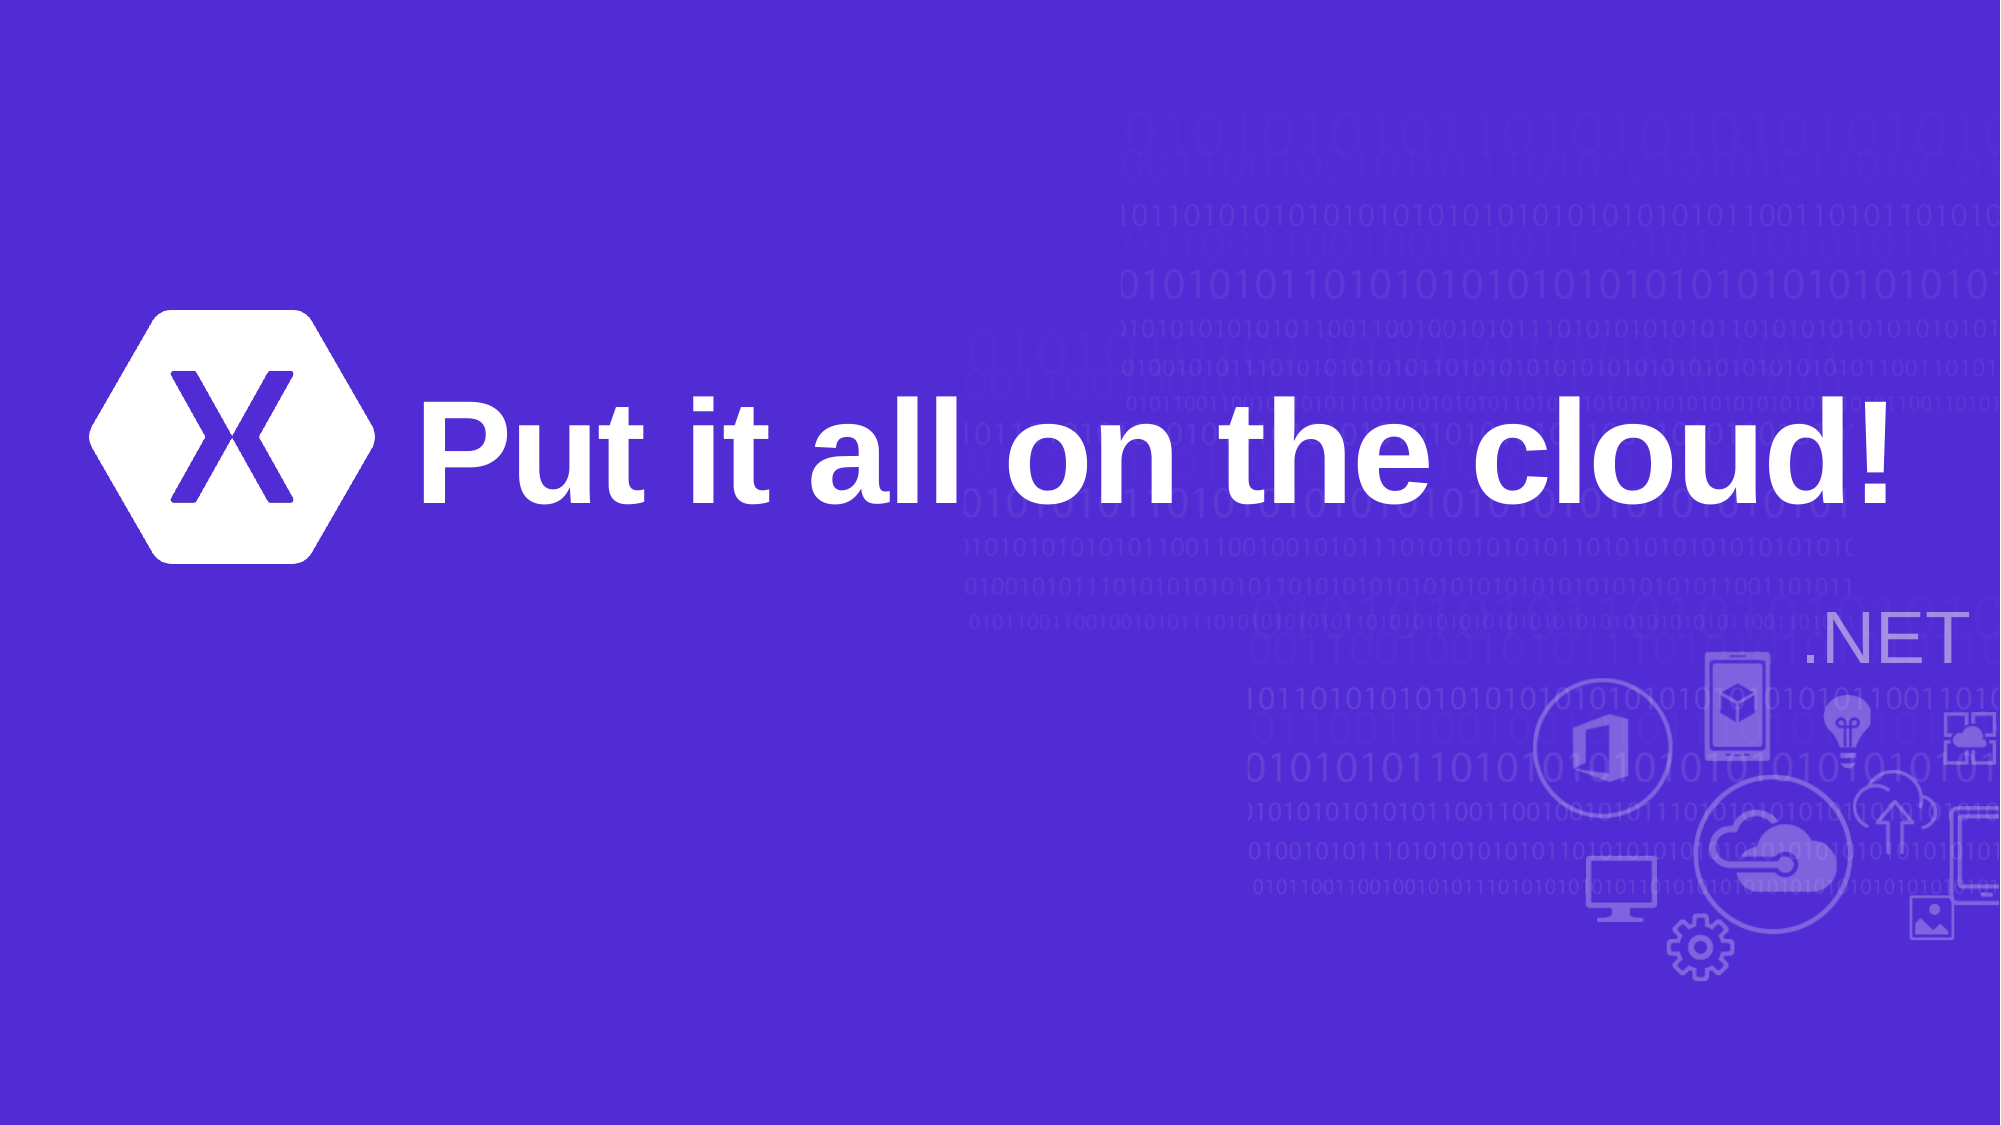

# Put it all on the cloud!